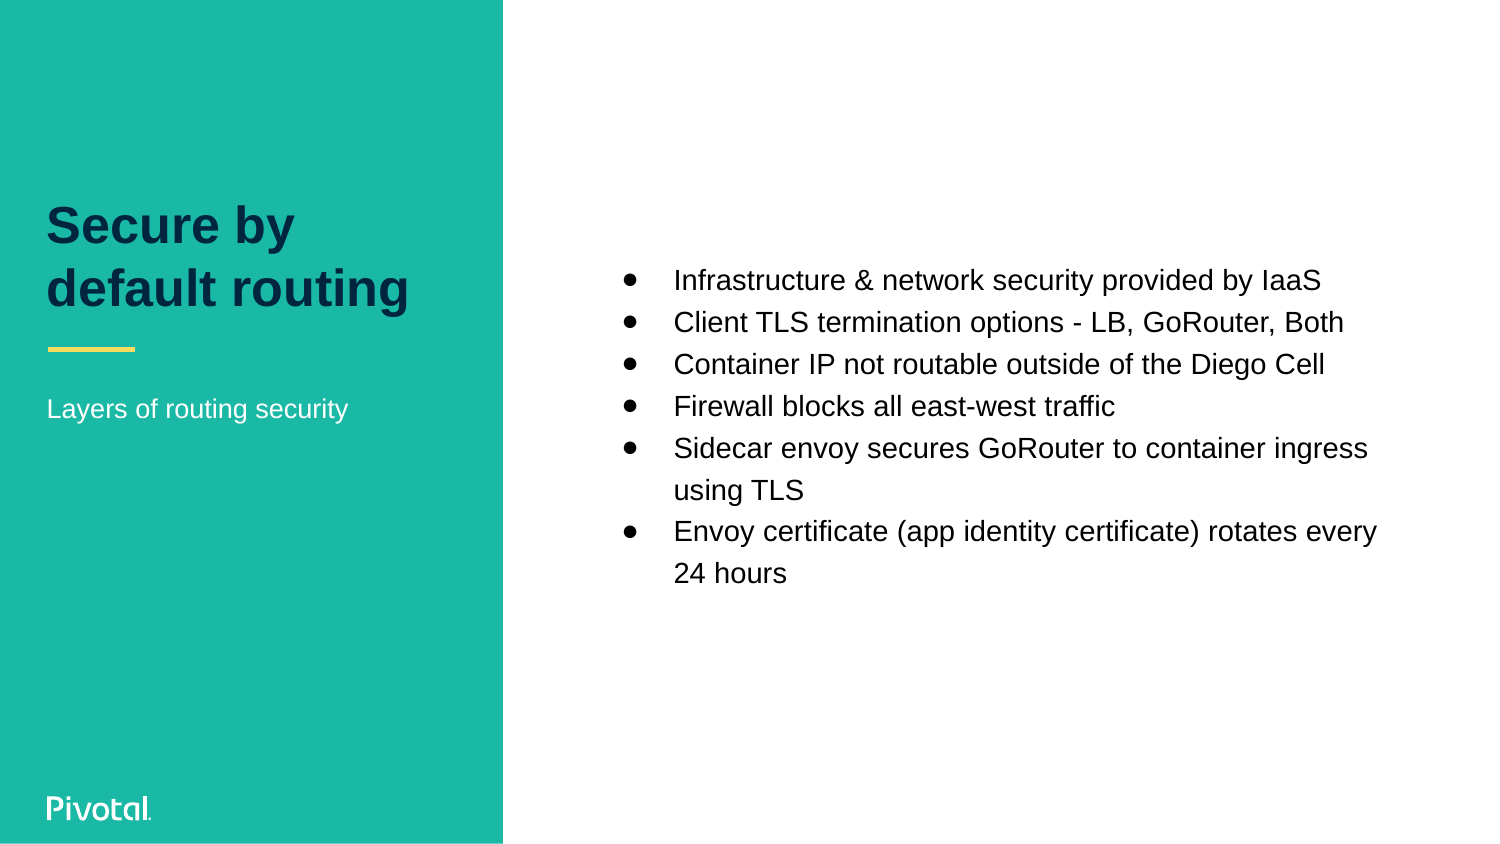

# Secure by default routing
Infrastructure & network security provided by IaaS
Client TLS termination options - LB, GoRouter, Both
Container IP not routable outside of the Diego Cell
Firewall blocks all east-west traffic
Sidecar envoy secures GoRouter to container ingress using TLS
Envoy certificate (app identity certificate) rotates every 24 hours
Layers of routing security